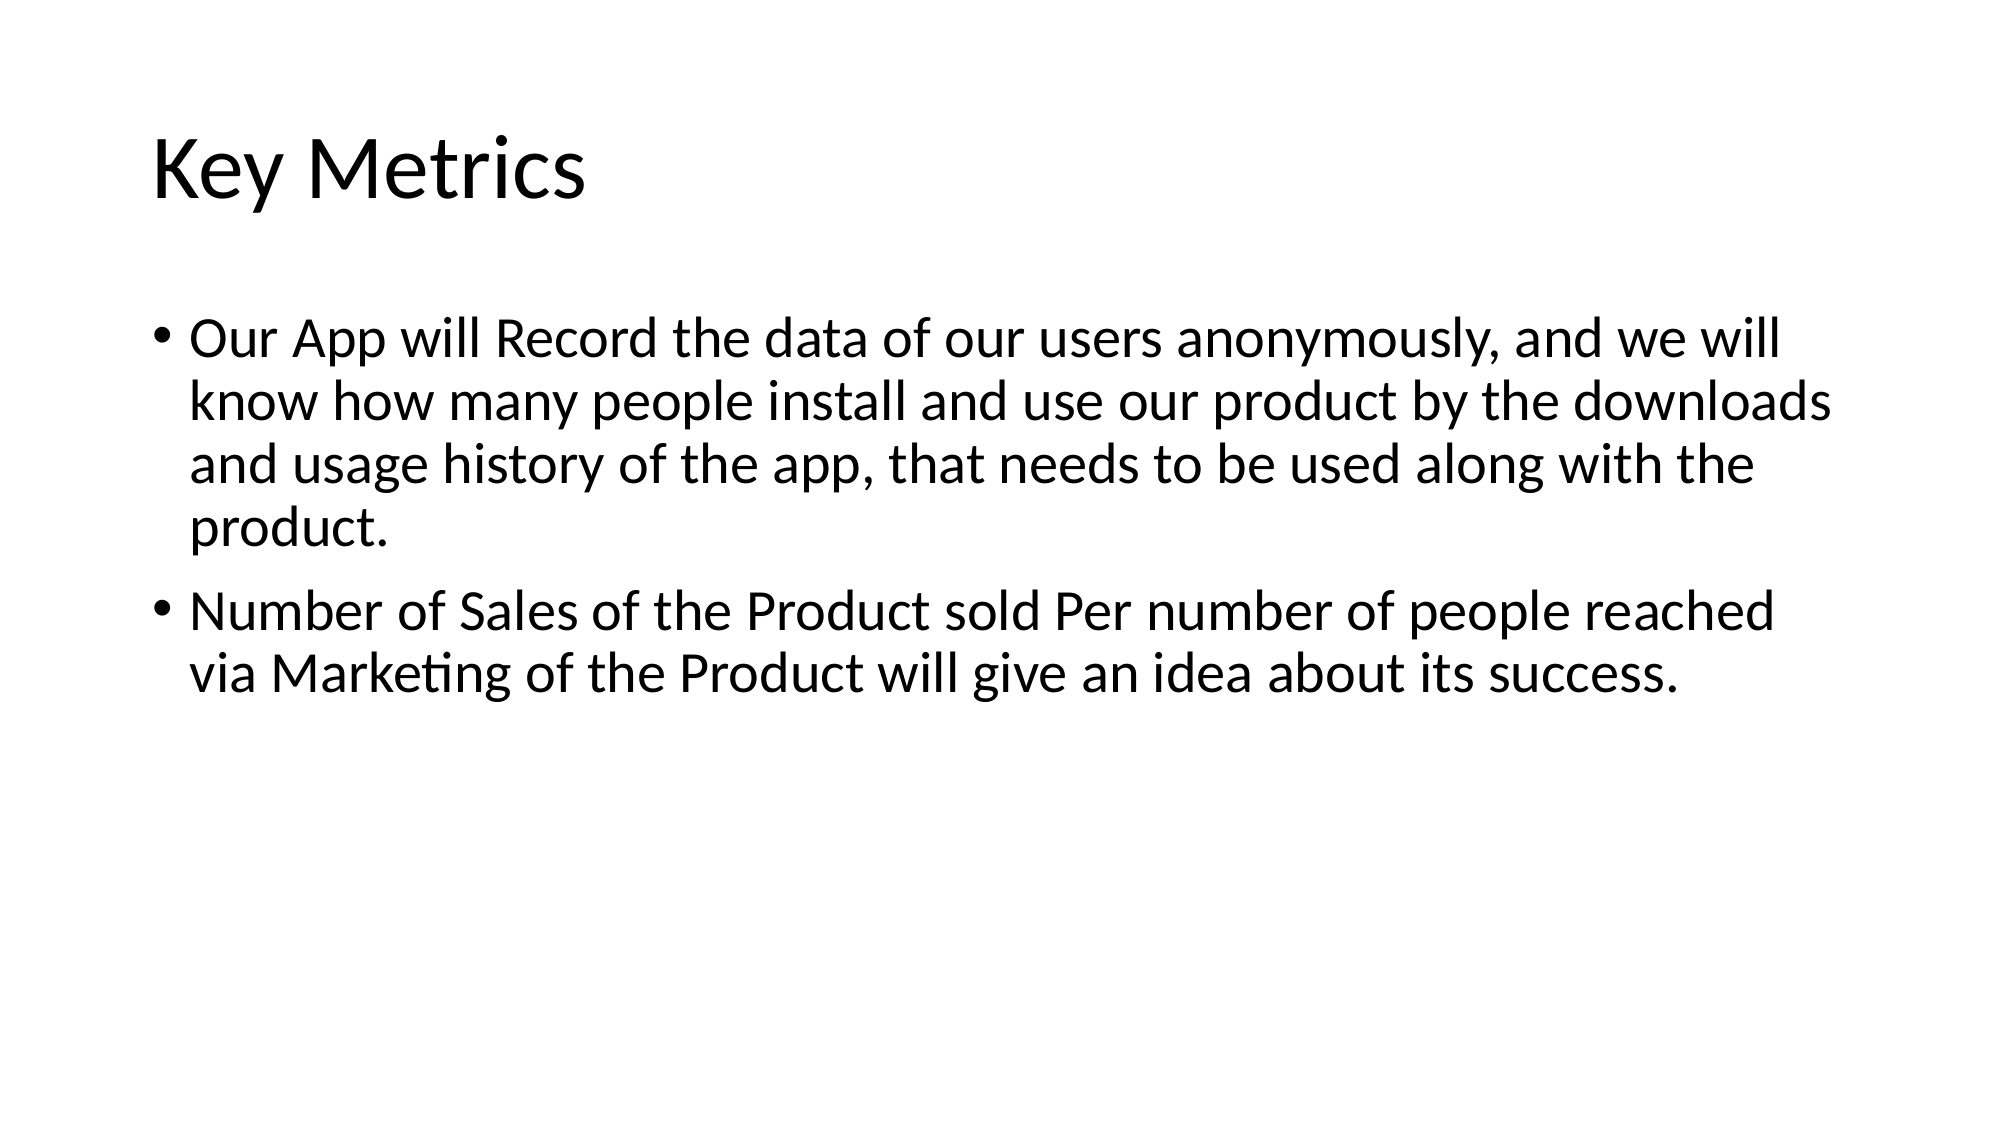

# Key Metrics
Our App will Record the data of our users anonymously, and we will know how many people install and use our product by the downloads and usage history of the app, that needs to be used along with the product.
Number of Sales of the Product sold Per number of people reached via Marketing of the Product will give an idea about its success.